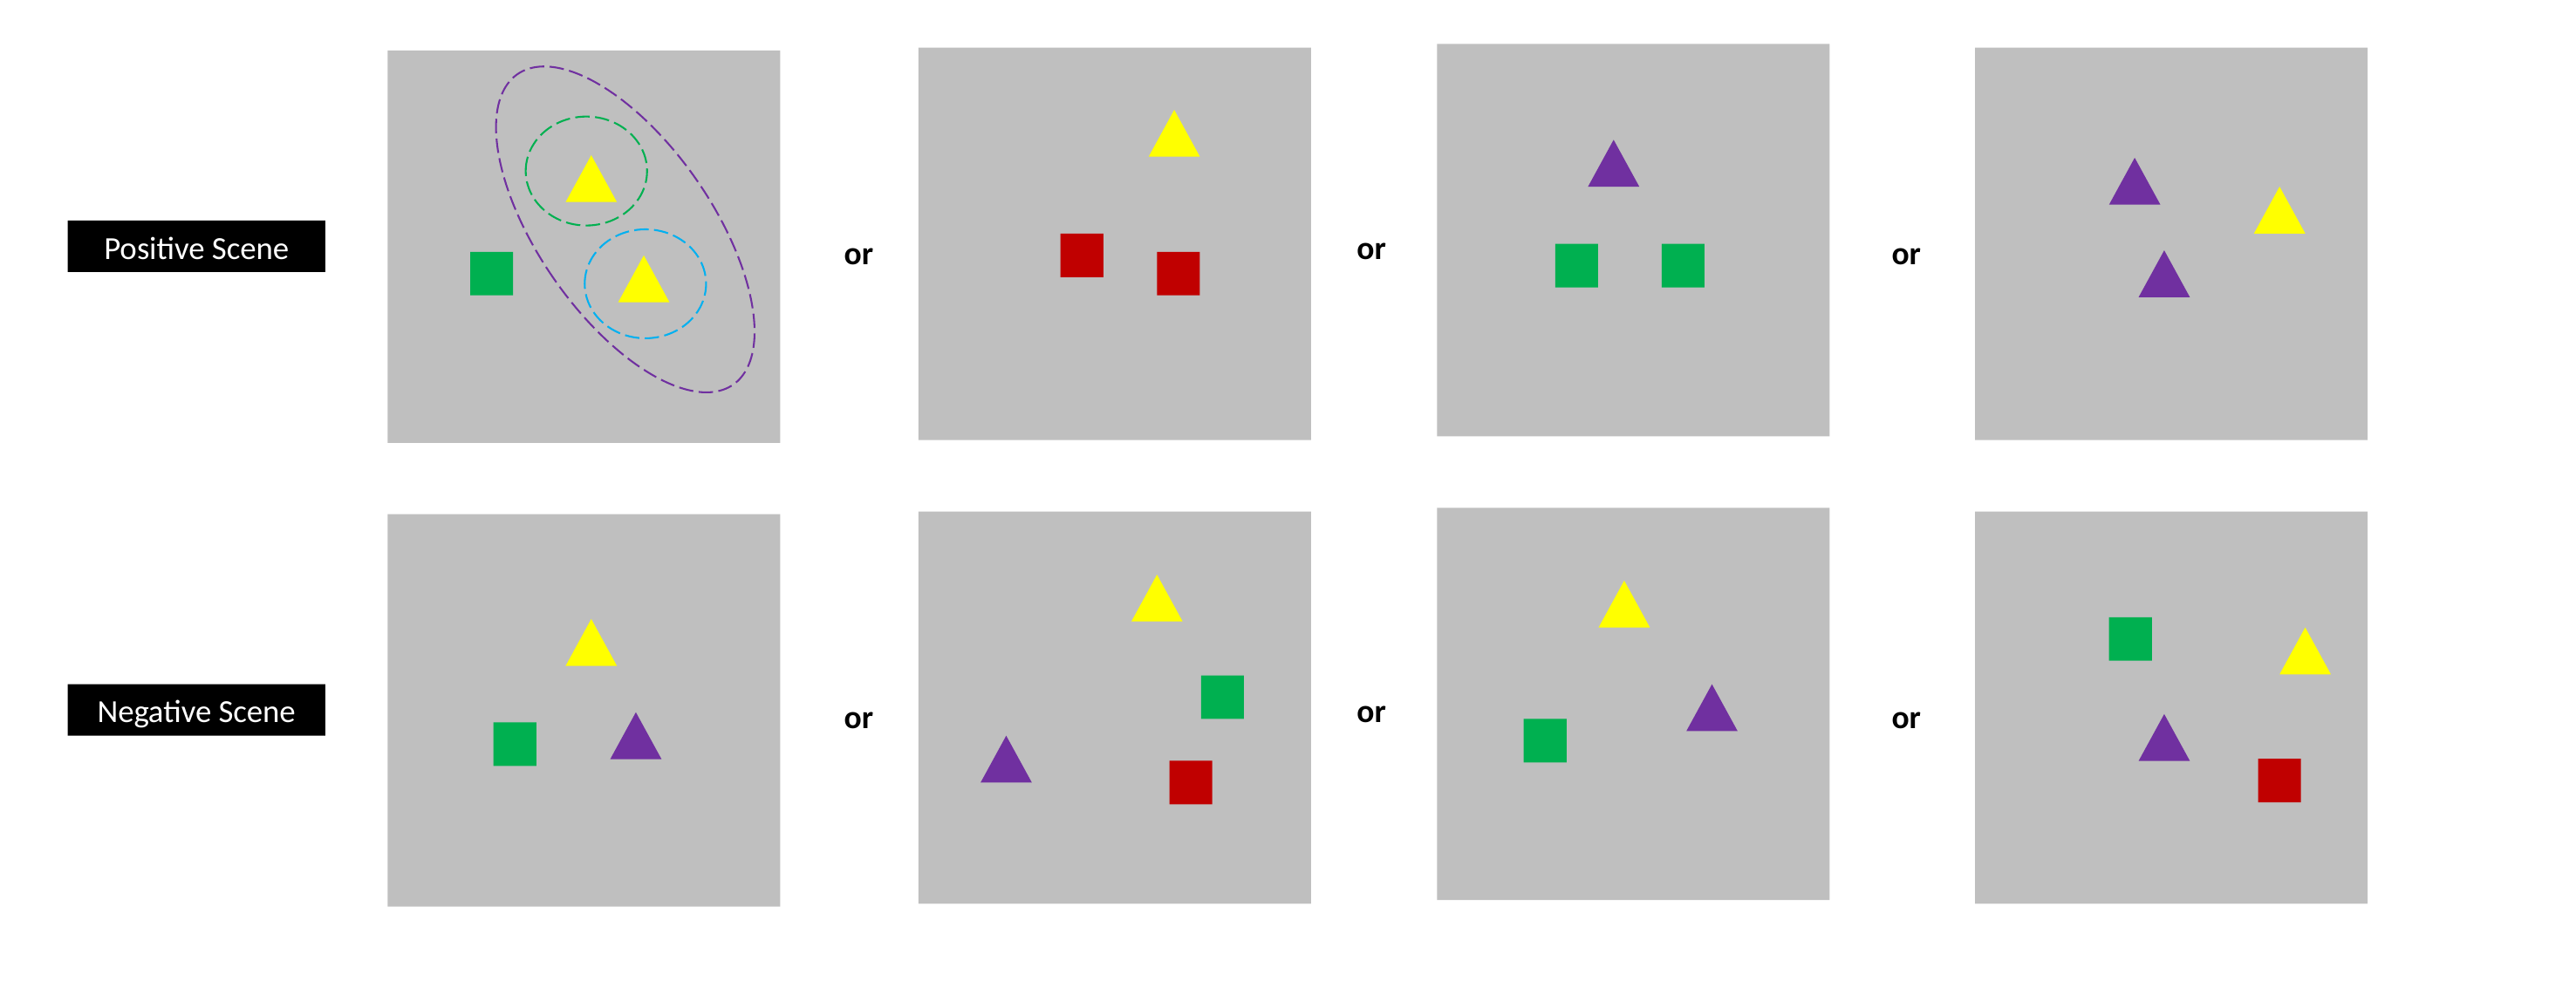

or
Positive Scene
or
or

or

Negative Scene
or
or